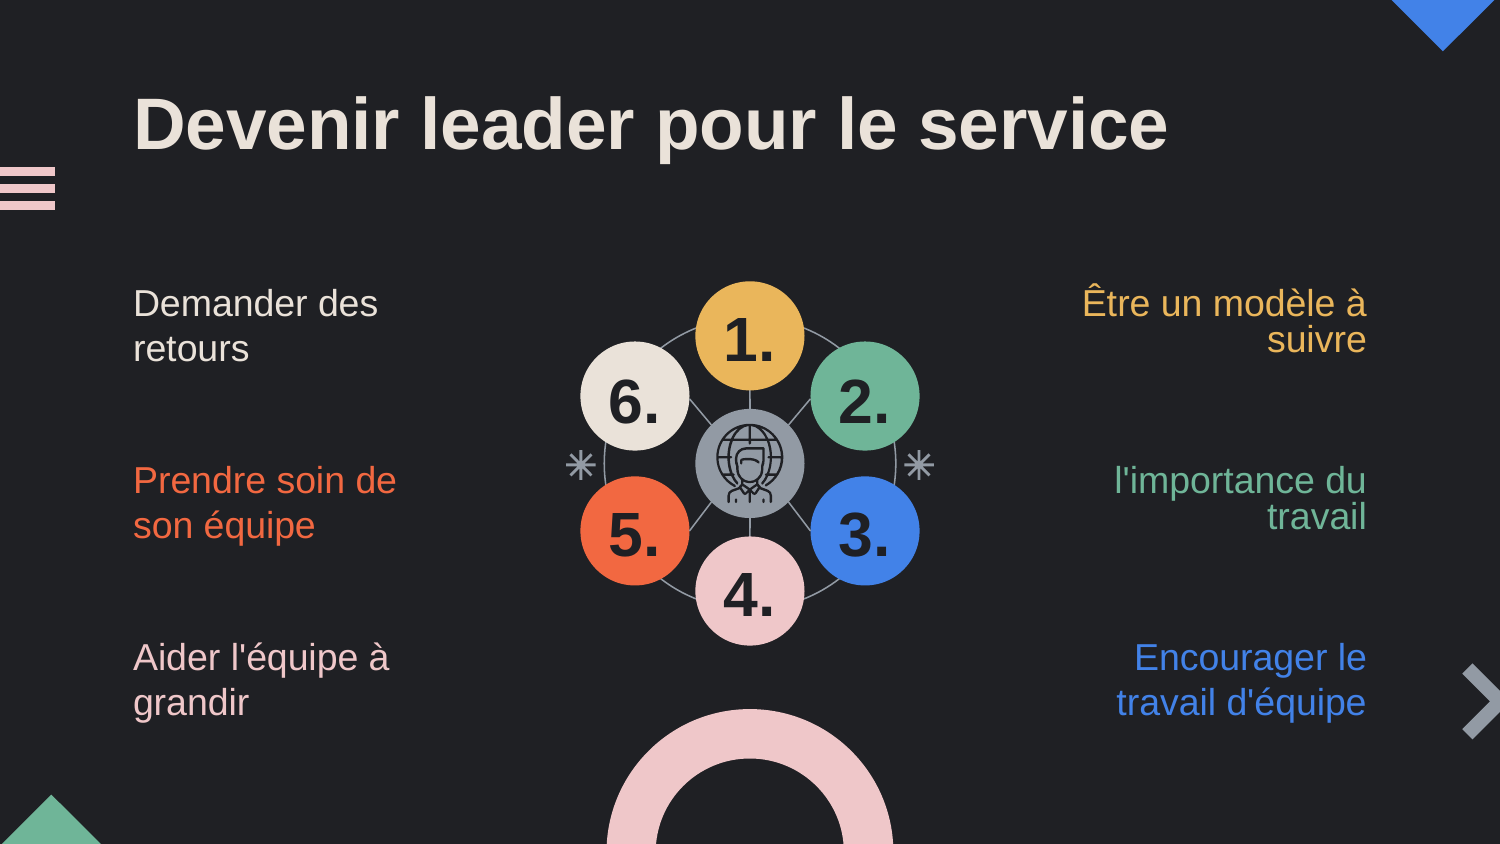

# Devenir leader pour le service
Demander des retours
Être un modèle à suivre

1.

6.
2.

Prendre soin de son équipe
l'importance du travail

5.
3.

4.
Aider l'équipe à grandir
Encourager le travail d'équipe